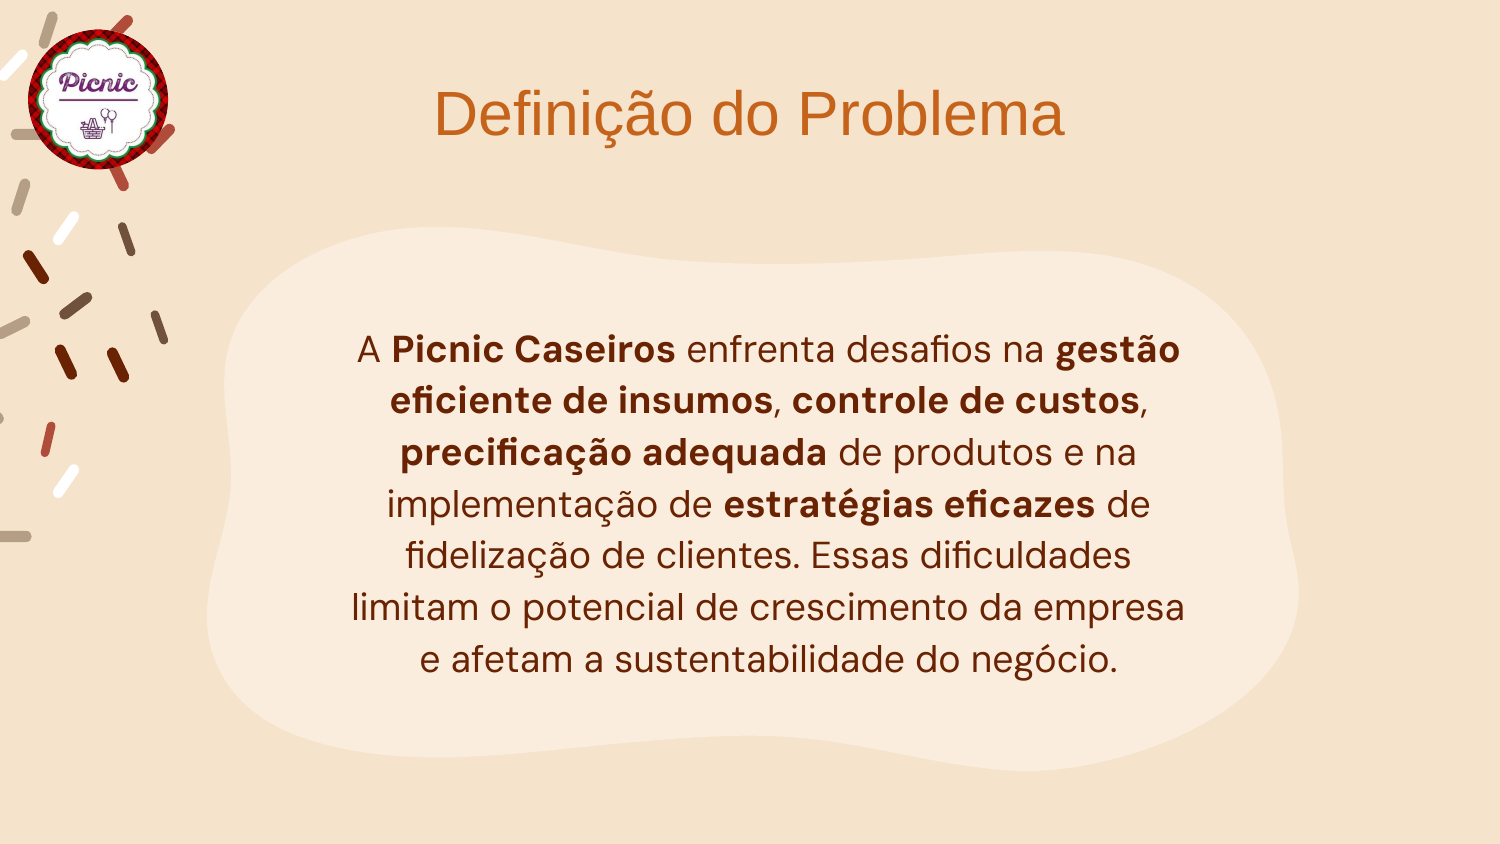

# Definição do Problema

A Picnic Caseiros enfrenta desafios na gestão eficiente de insumos, controle de custos, precificação adequada de produtos e na implementação de estratégias eficazes de fidelização de clientes. Essas dificuldades limitam o potencial de crescimento da empresa e afetam a sustentabilidade do negócio.